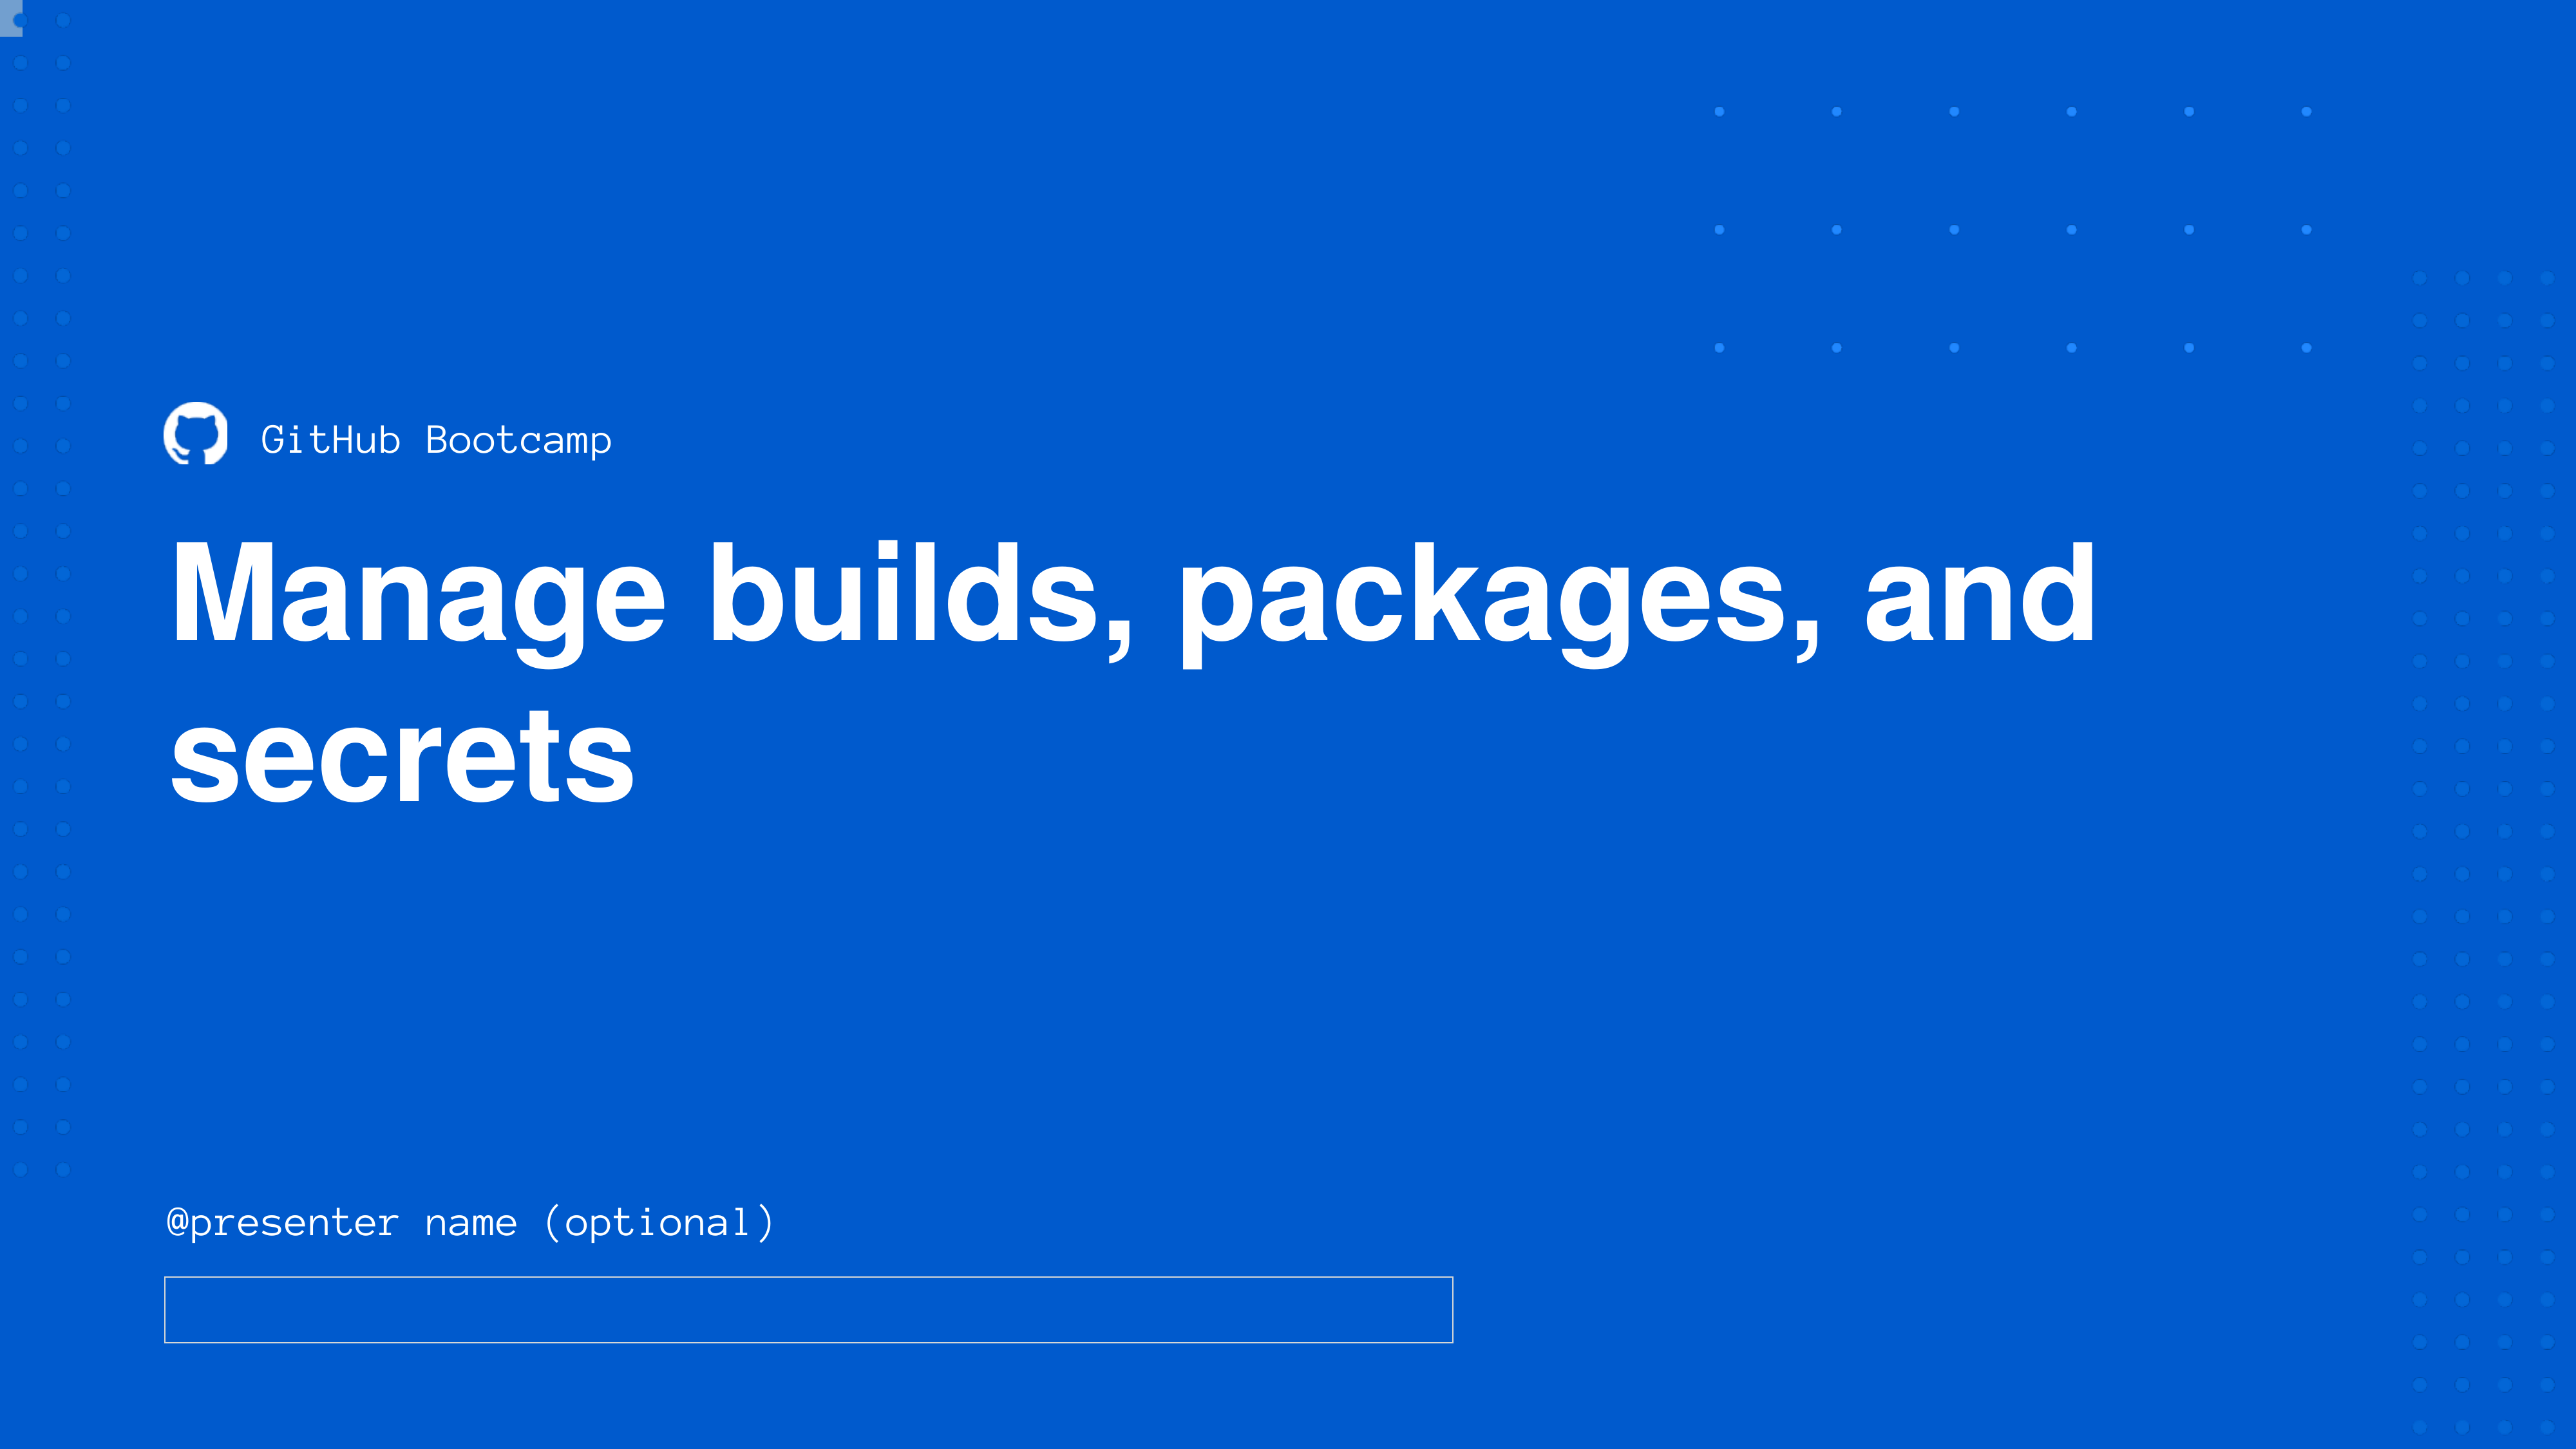

GitHub Bootcamp
# Manage builds, packages, and secrets
@presenter name (optional)